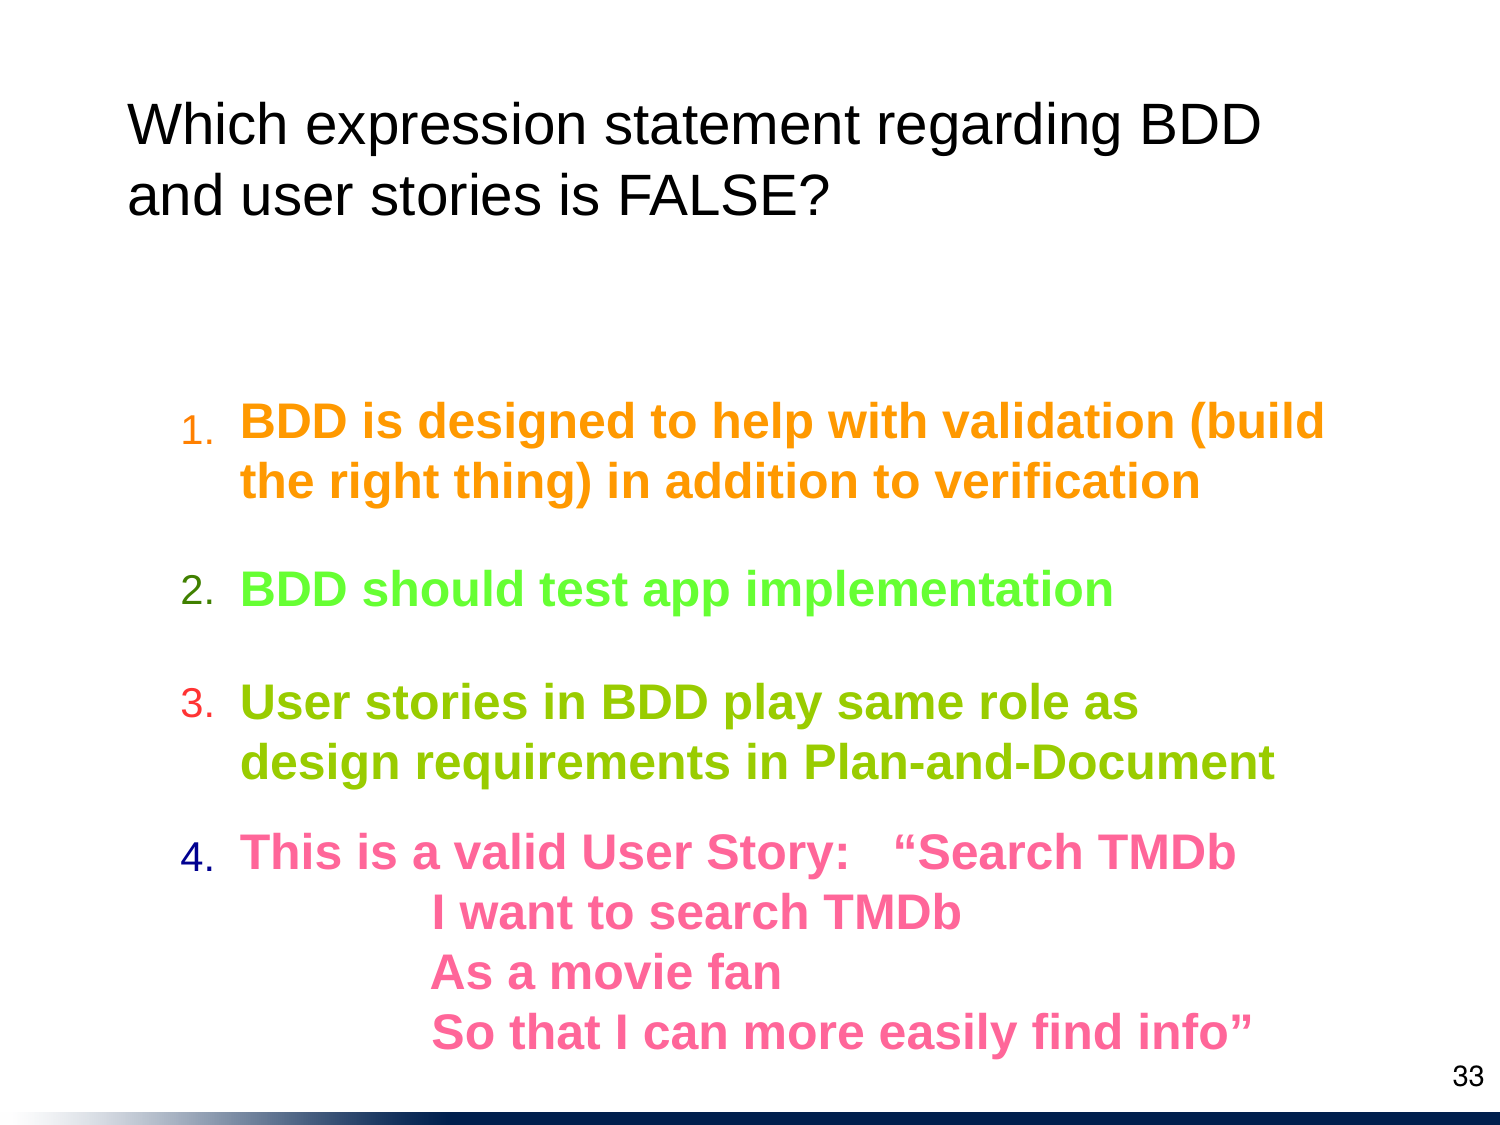

Which expression statement regarding BDD and user stories is FALSE?

BDD is designed to help with validation (build the right thing) in addition to verification
1.
BDD should test app implementation
2.
User stories in BDD play same role as design requirements in Plan-and-Document
3.
This is a valid User Story:   “Search TMDb
       	   I want to search TMDb
	   As a movie fan
	   So that I can more easily find info”
4.
33